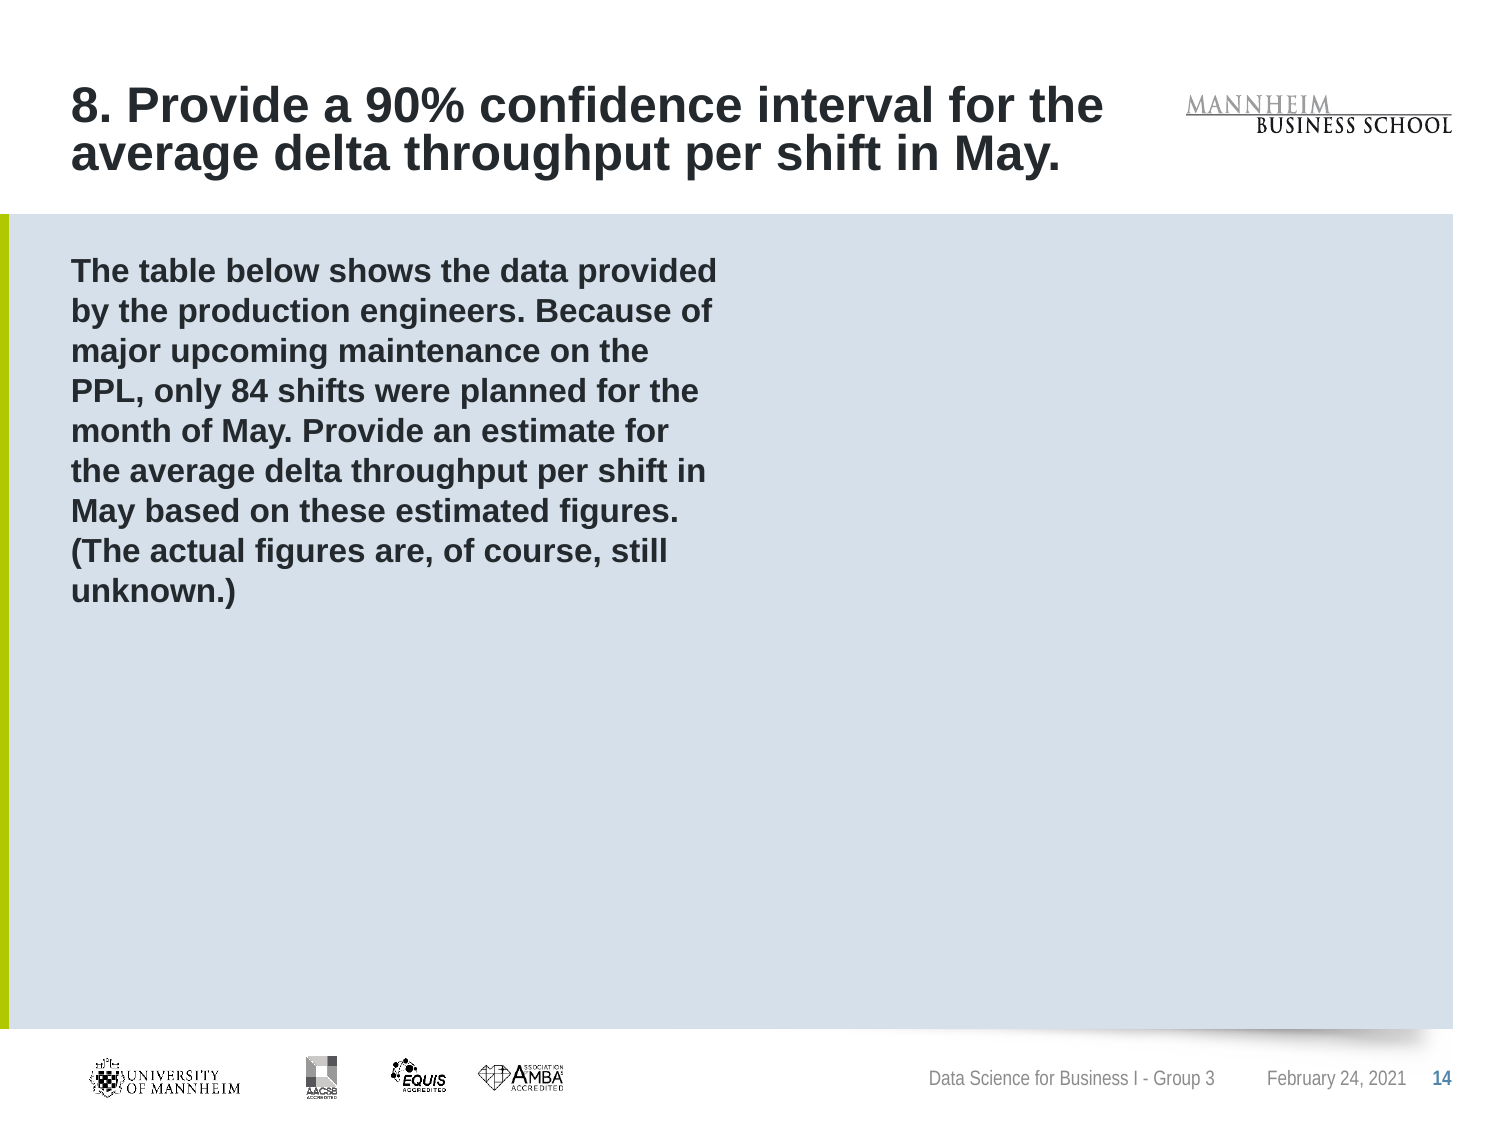

# 8. Provide a 90% confidence interval for the average delta throughput per shift in May.
The table below shows the data provided by the production engineers. Because of major upcoming maintenance on the PPL, only 84 shifts were planned for the month of May. Provide an estimate for the average delta throughput per shift in May based on these estimated figures. (The actual figures are, of course, still unknown.)

Data Science for Business I - Group 3
February 24, 2021
14